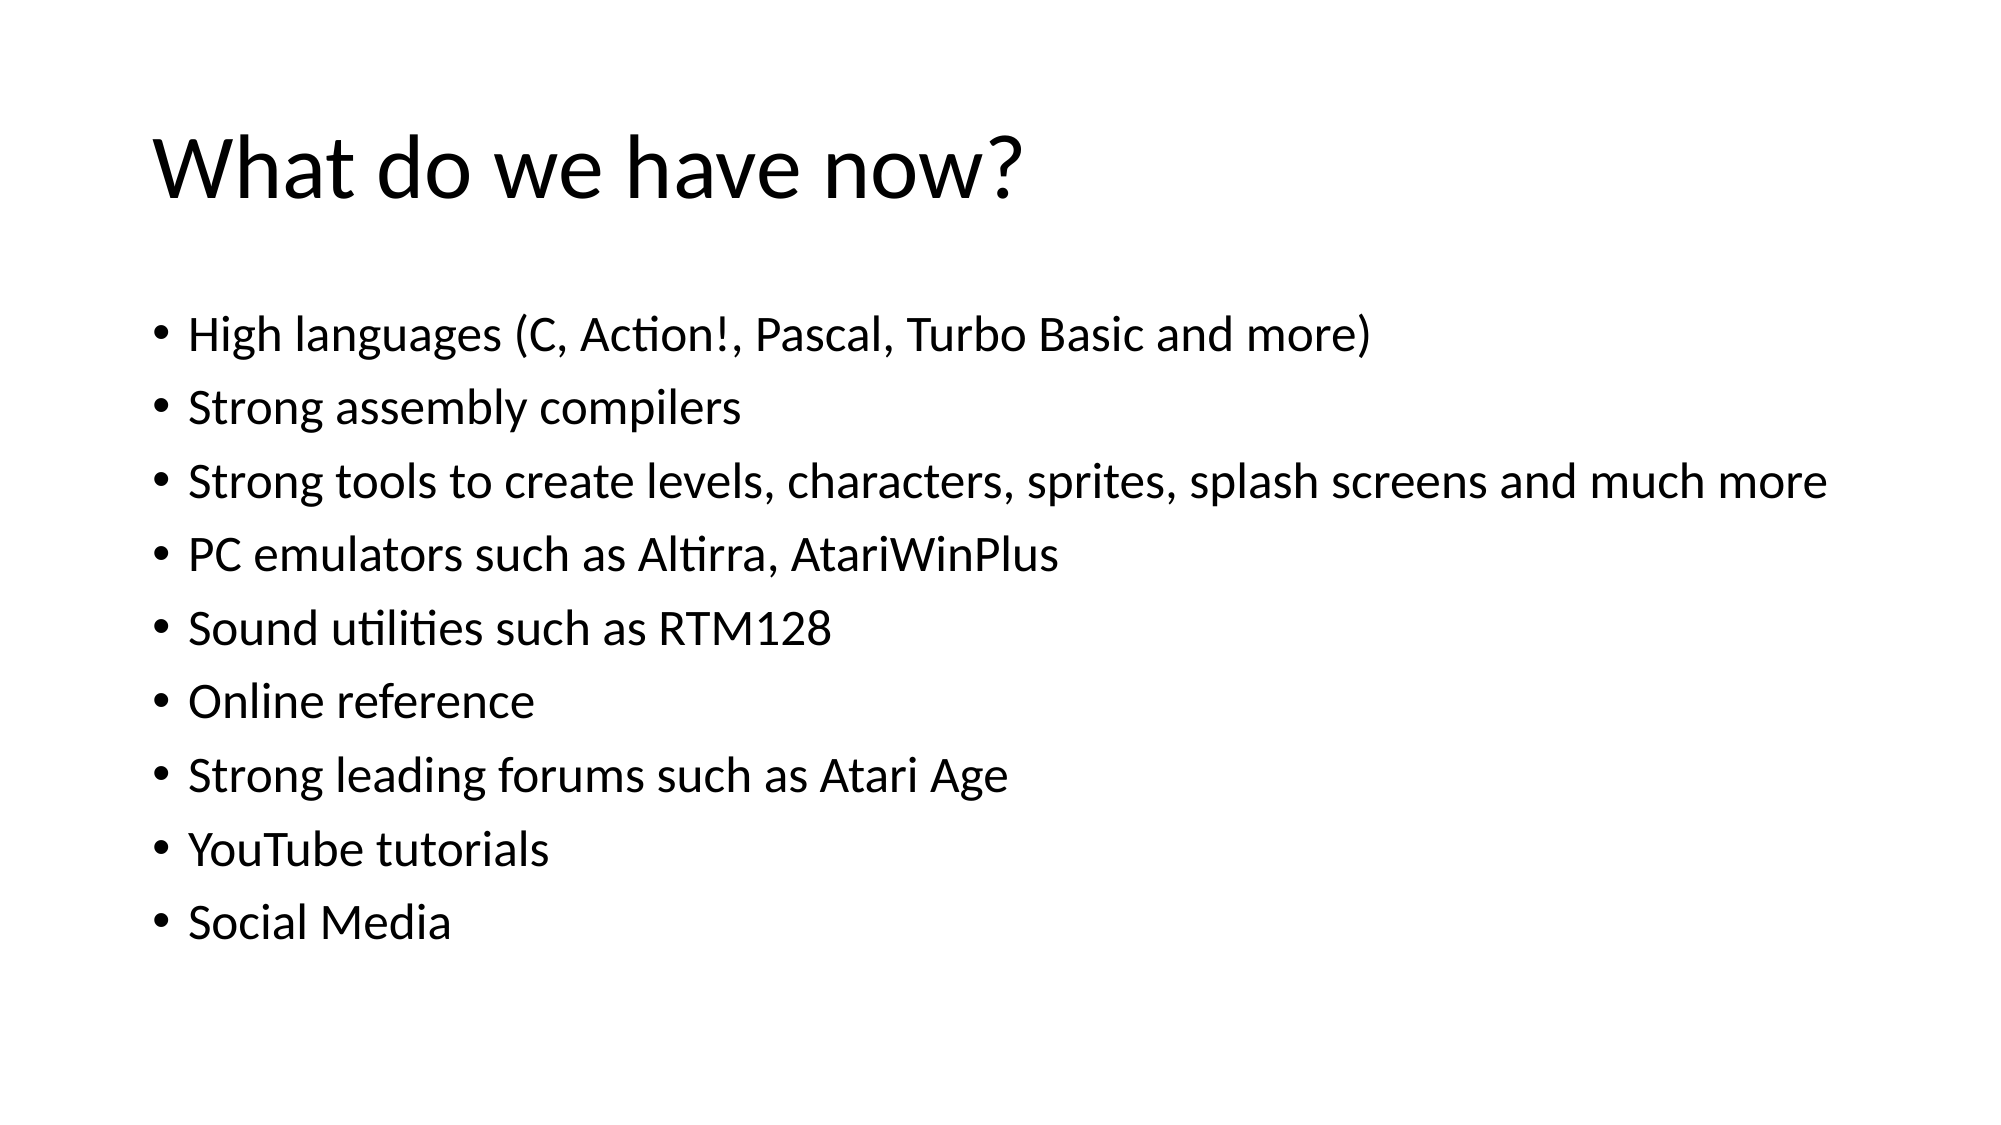

# What do we have now?
High languages (C, Action!, Pascal, Turbo Basic and more)
Strong assembly compilers
Strong tools to create levels, characters, sprites, splash screens and much more
PC emulators such as Altirra, AtariWinPlus
Sound utilities such as RTM128
Online reference
Strong leading forums such as Atari Age
YouTube tutorials
Social Media